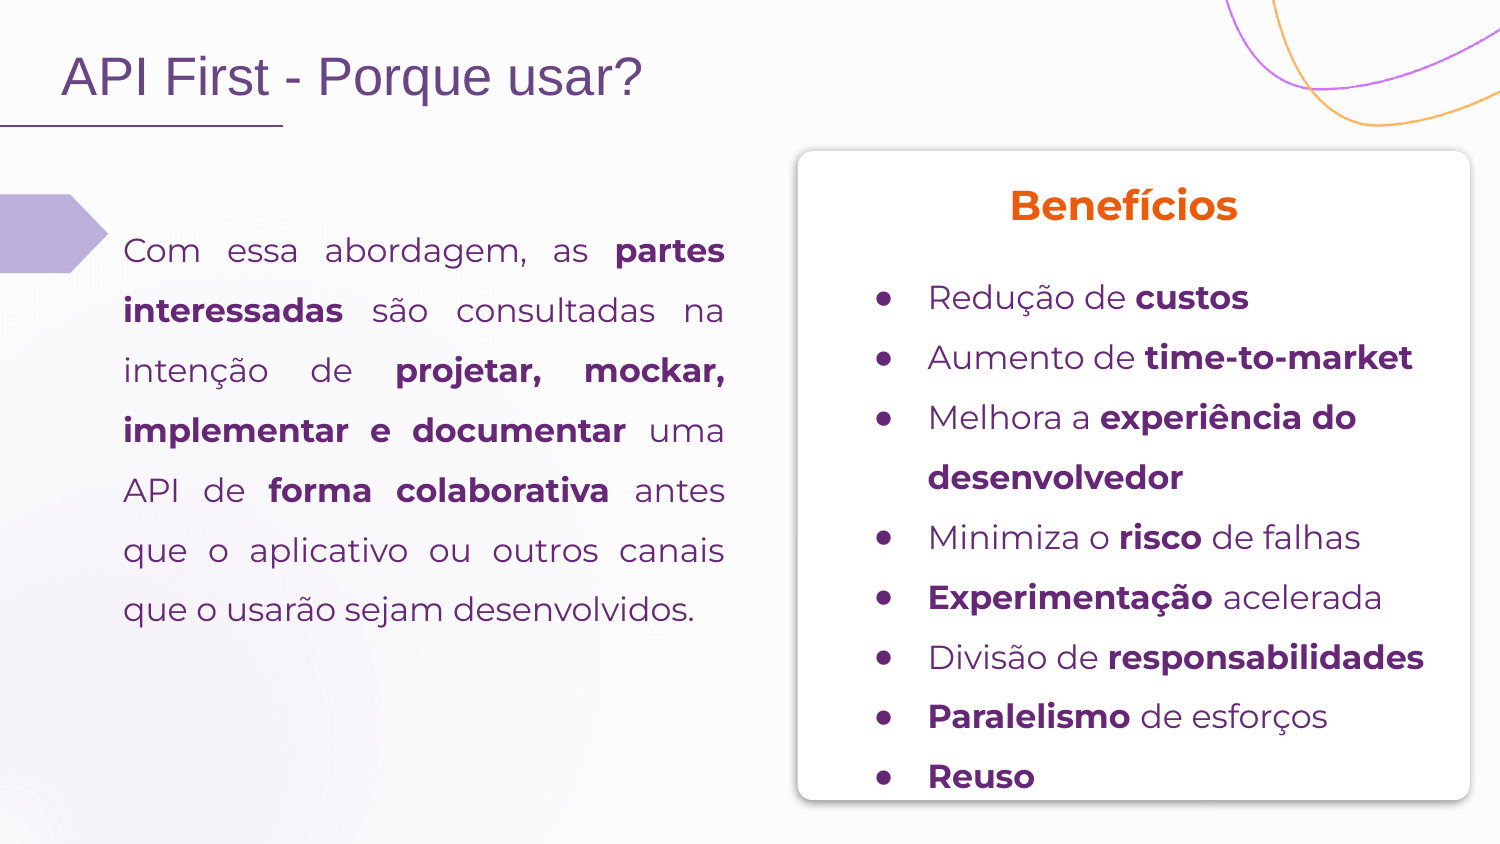

# API First - Porque usar?

Benefícios

Com essa abordagem, as partes interessadas são consultadas na intenção de projetar, mockar, implementar e documentar uma API de forma colaborativa antes que o aplicativo ou outros canais que o usarão sejam desenvolvidos.
Redução de custos
Aumento de time-to-market
Melhora a experiência do desenvolvedor
Minimiza o risco de falhas
Experimentação acelerada
Divisão de responsabilidades
Paralelismo de esforços
Reuso